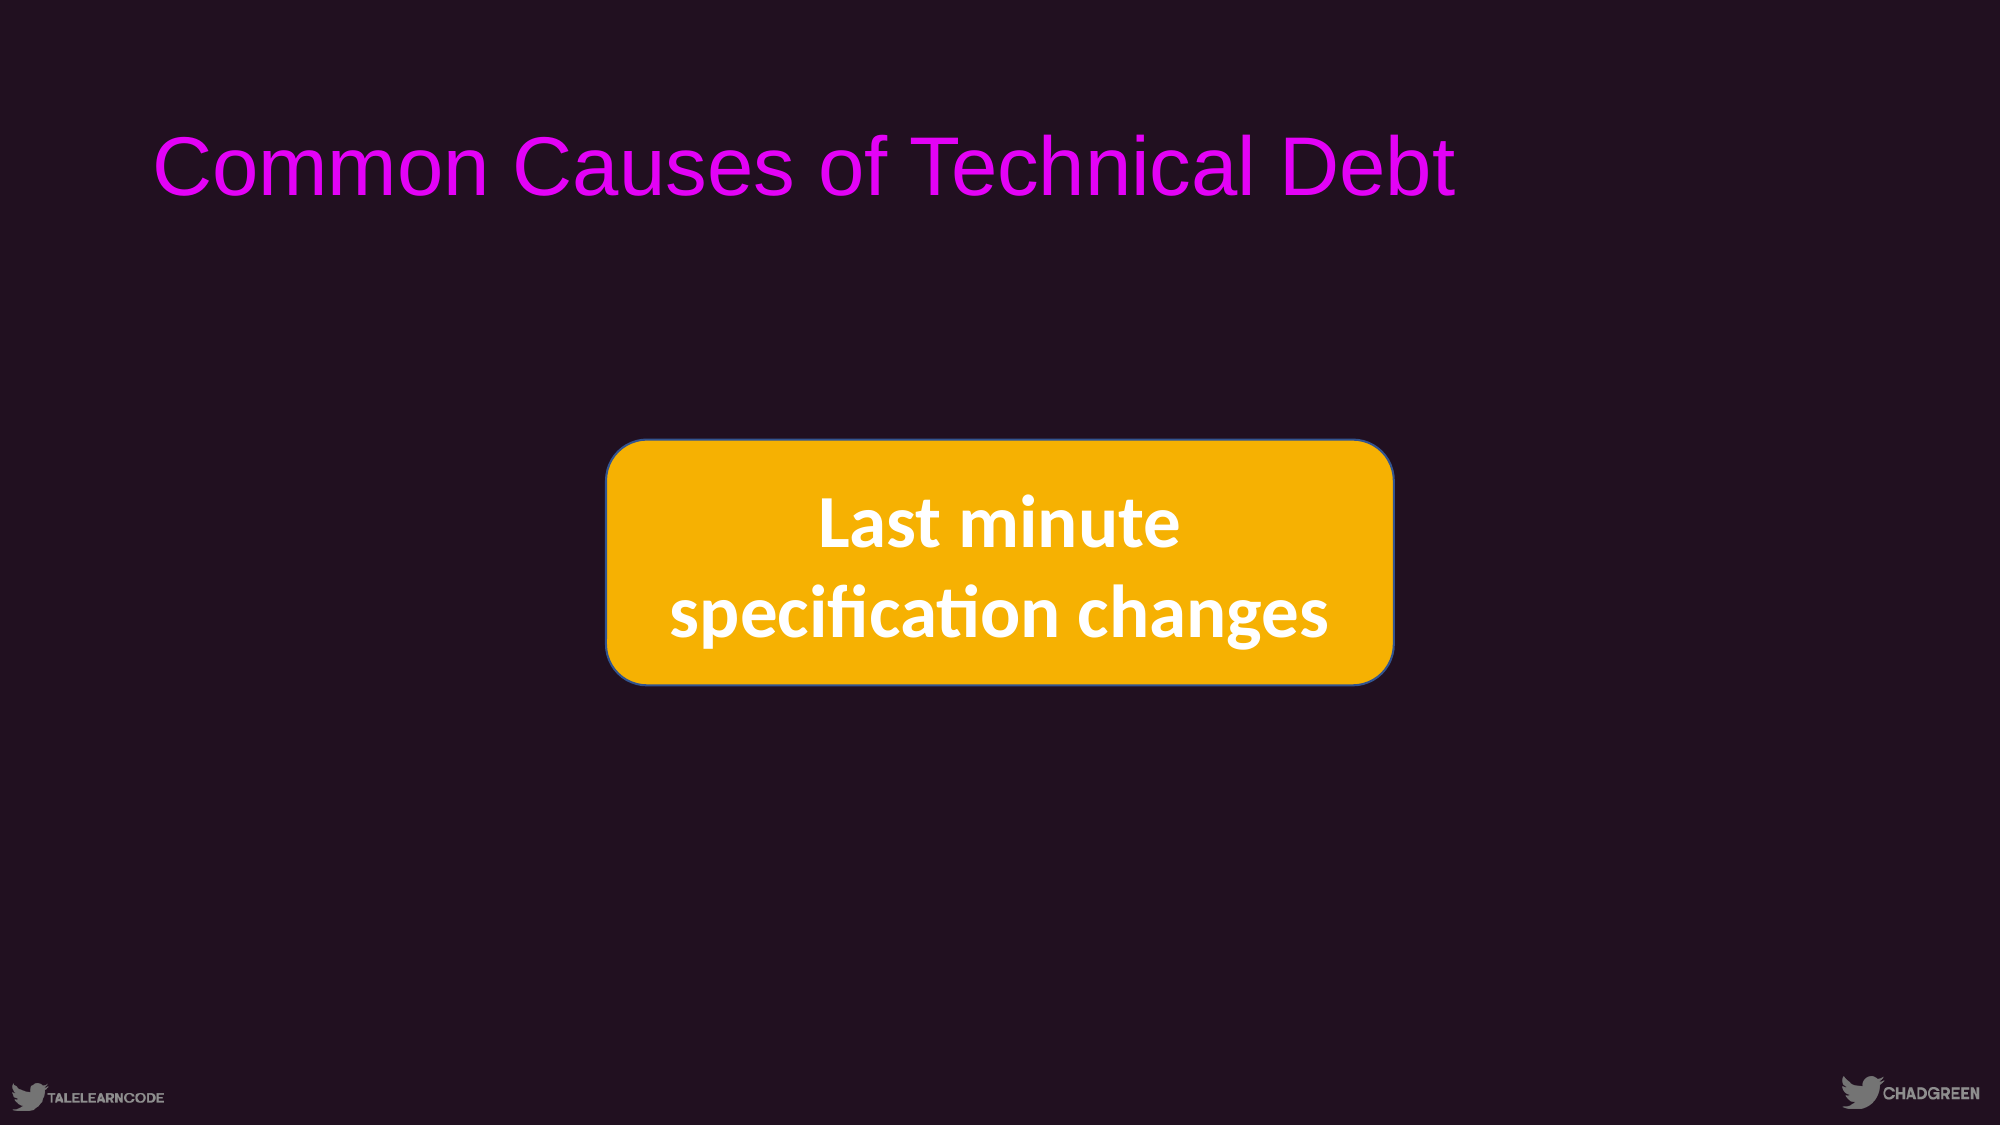

# Common Causes of Technical Debt
Last minute specification changes